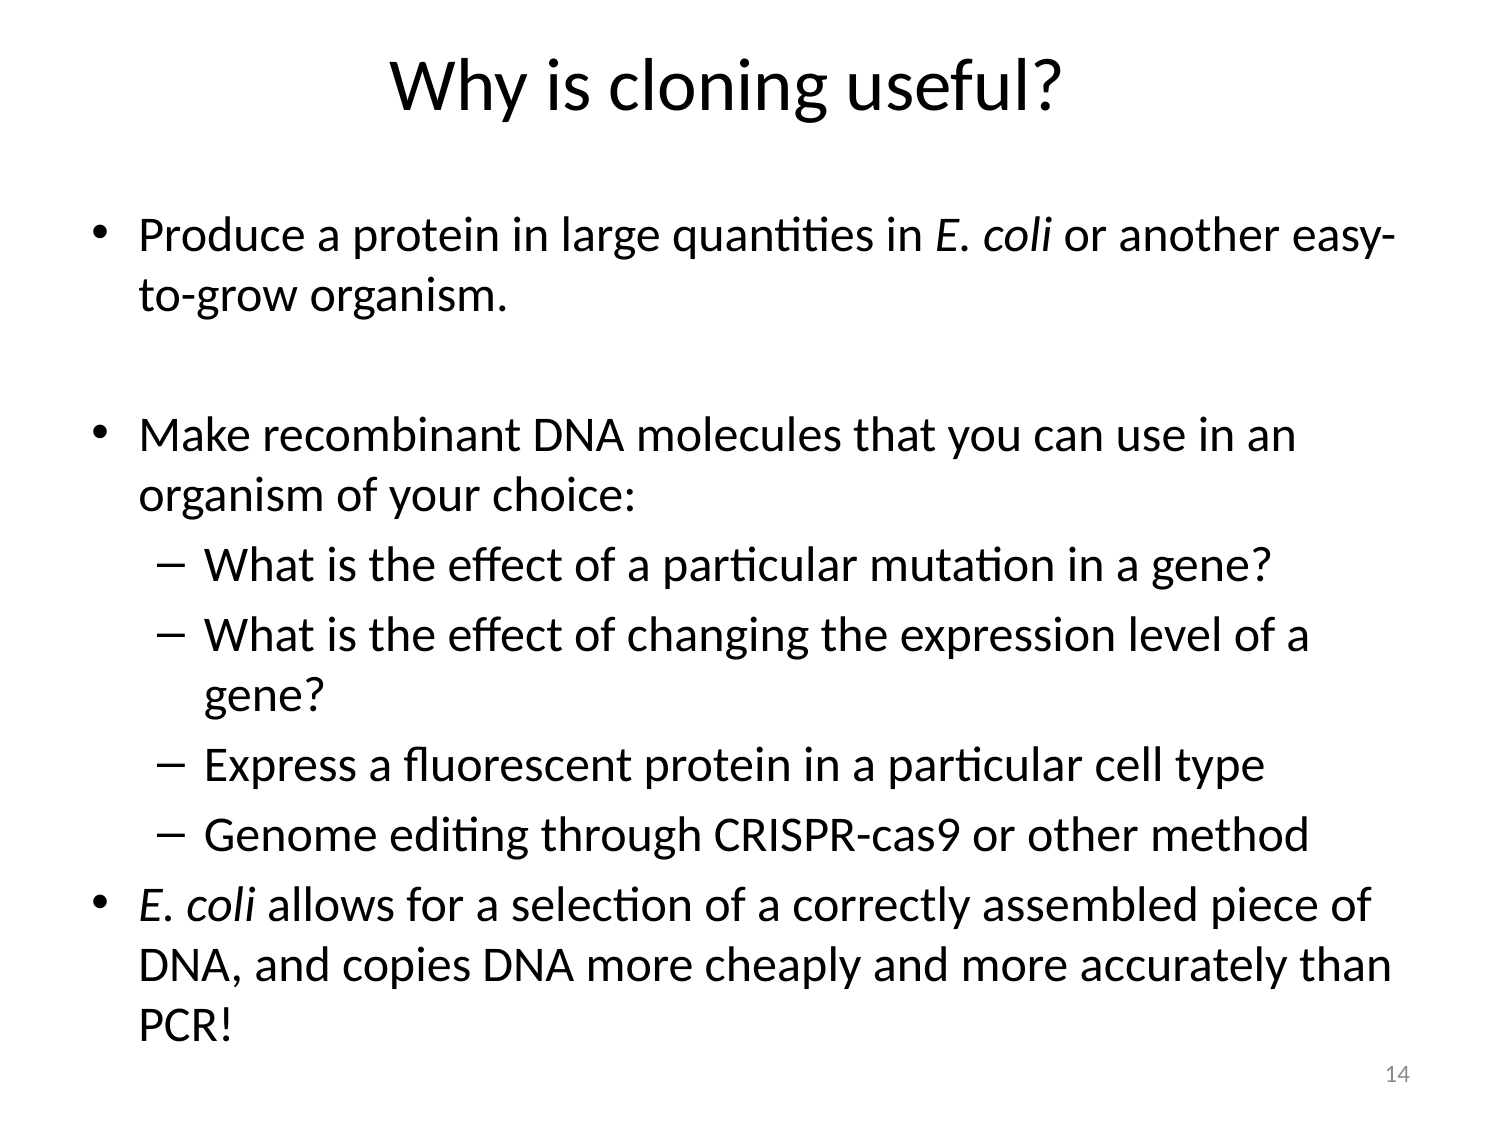

Why is cloning useful?
Produce a protein in large quantities in E. coli or another easy-to-grow organism.

Make recombinant DNA molecules that you can use in an organism of your choice:
What is the effect of a particular mutation in a gene?
What is the effect of changing the expression level of a gene?
Express a fluorescent protein in a particular cell type
Genome editing through CRISPR-cas9 or other method
E. coli allows for a selection of a correctly assembled piece of DNA, and copies DNA more cheaply and more accurately than PCR!
14